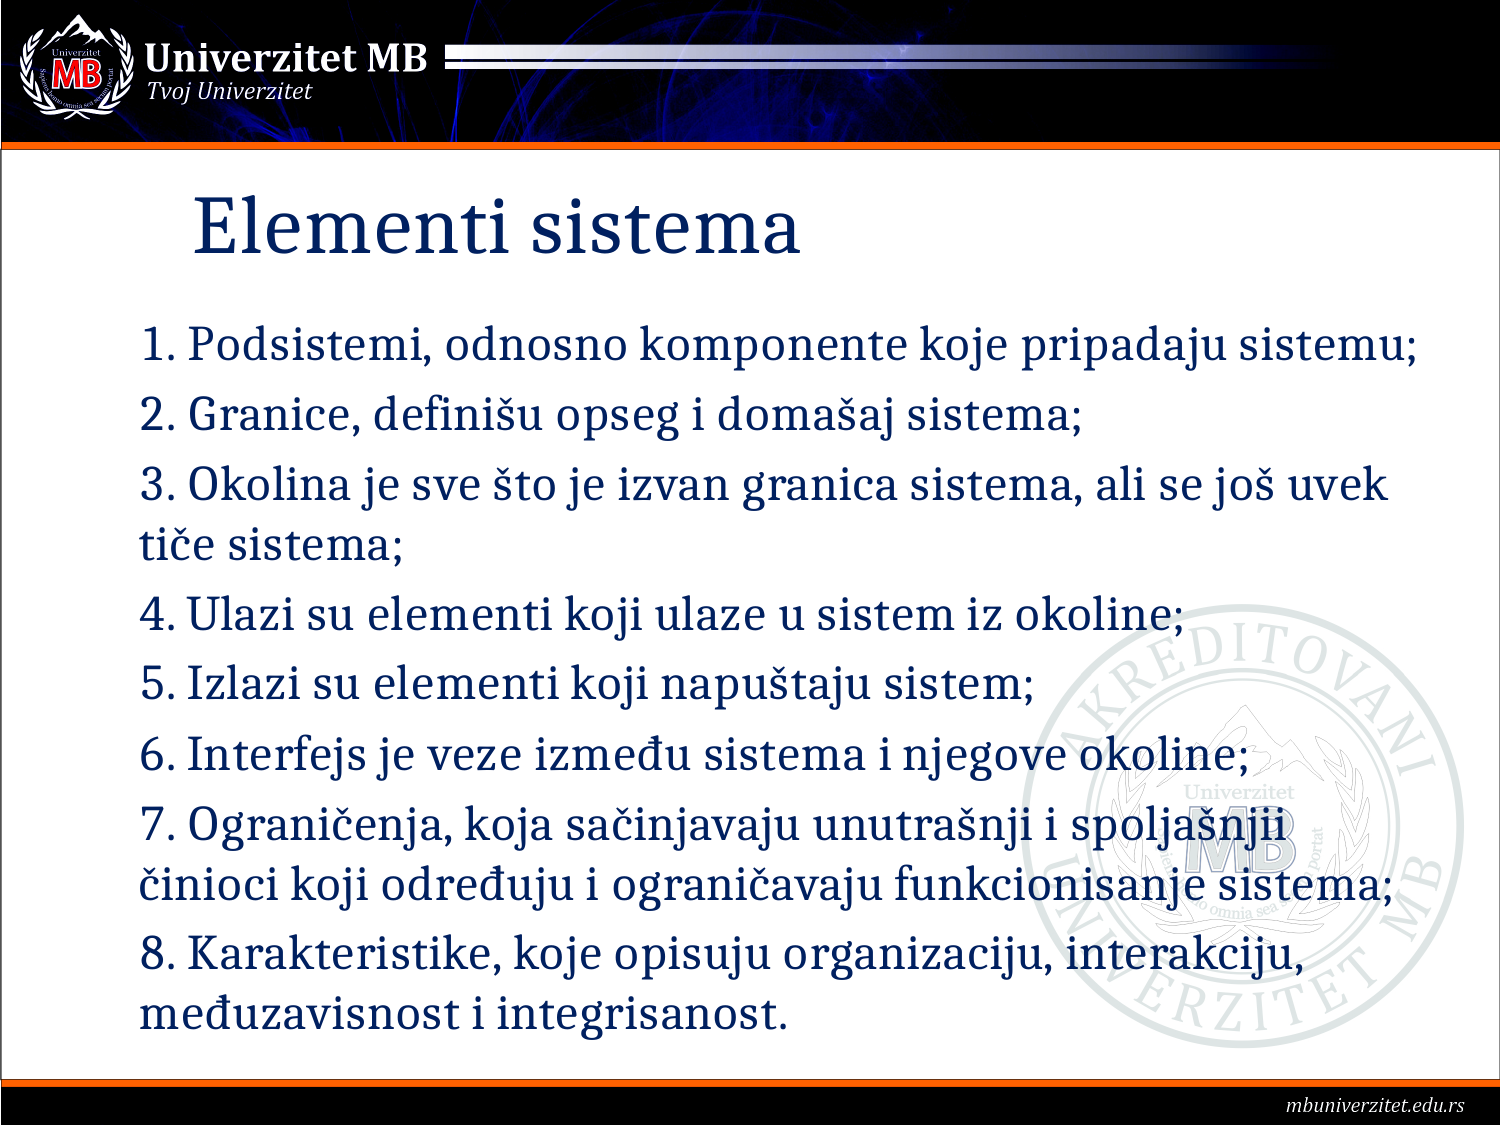

# Elementi sistema
1. Podsistemi, odnosno komponente koje pripadaju sistemu;
2. Granice, definišu opseg i domašaj sistema;
3. Okolina je sve što je izvan granica sistema, ali se još uvek tiče sistema;
4. Ulazi su elementi koji ulaze u sistem iz okoline;
5. Izlazi su elementi koji napuštaju sistem;
6. Interfejs je veze između sistema i njegove okoline;
7. Ograničenja, koja sačinjavaju unutrašnji i spoljašnjii činioci koji određuju i ograničavaju funkcionisanje sistema;
8. Karakteristike, koje opisuju organizaciju, interakciju, međuzavisnost i integrisanost.